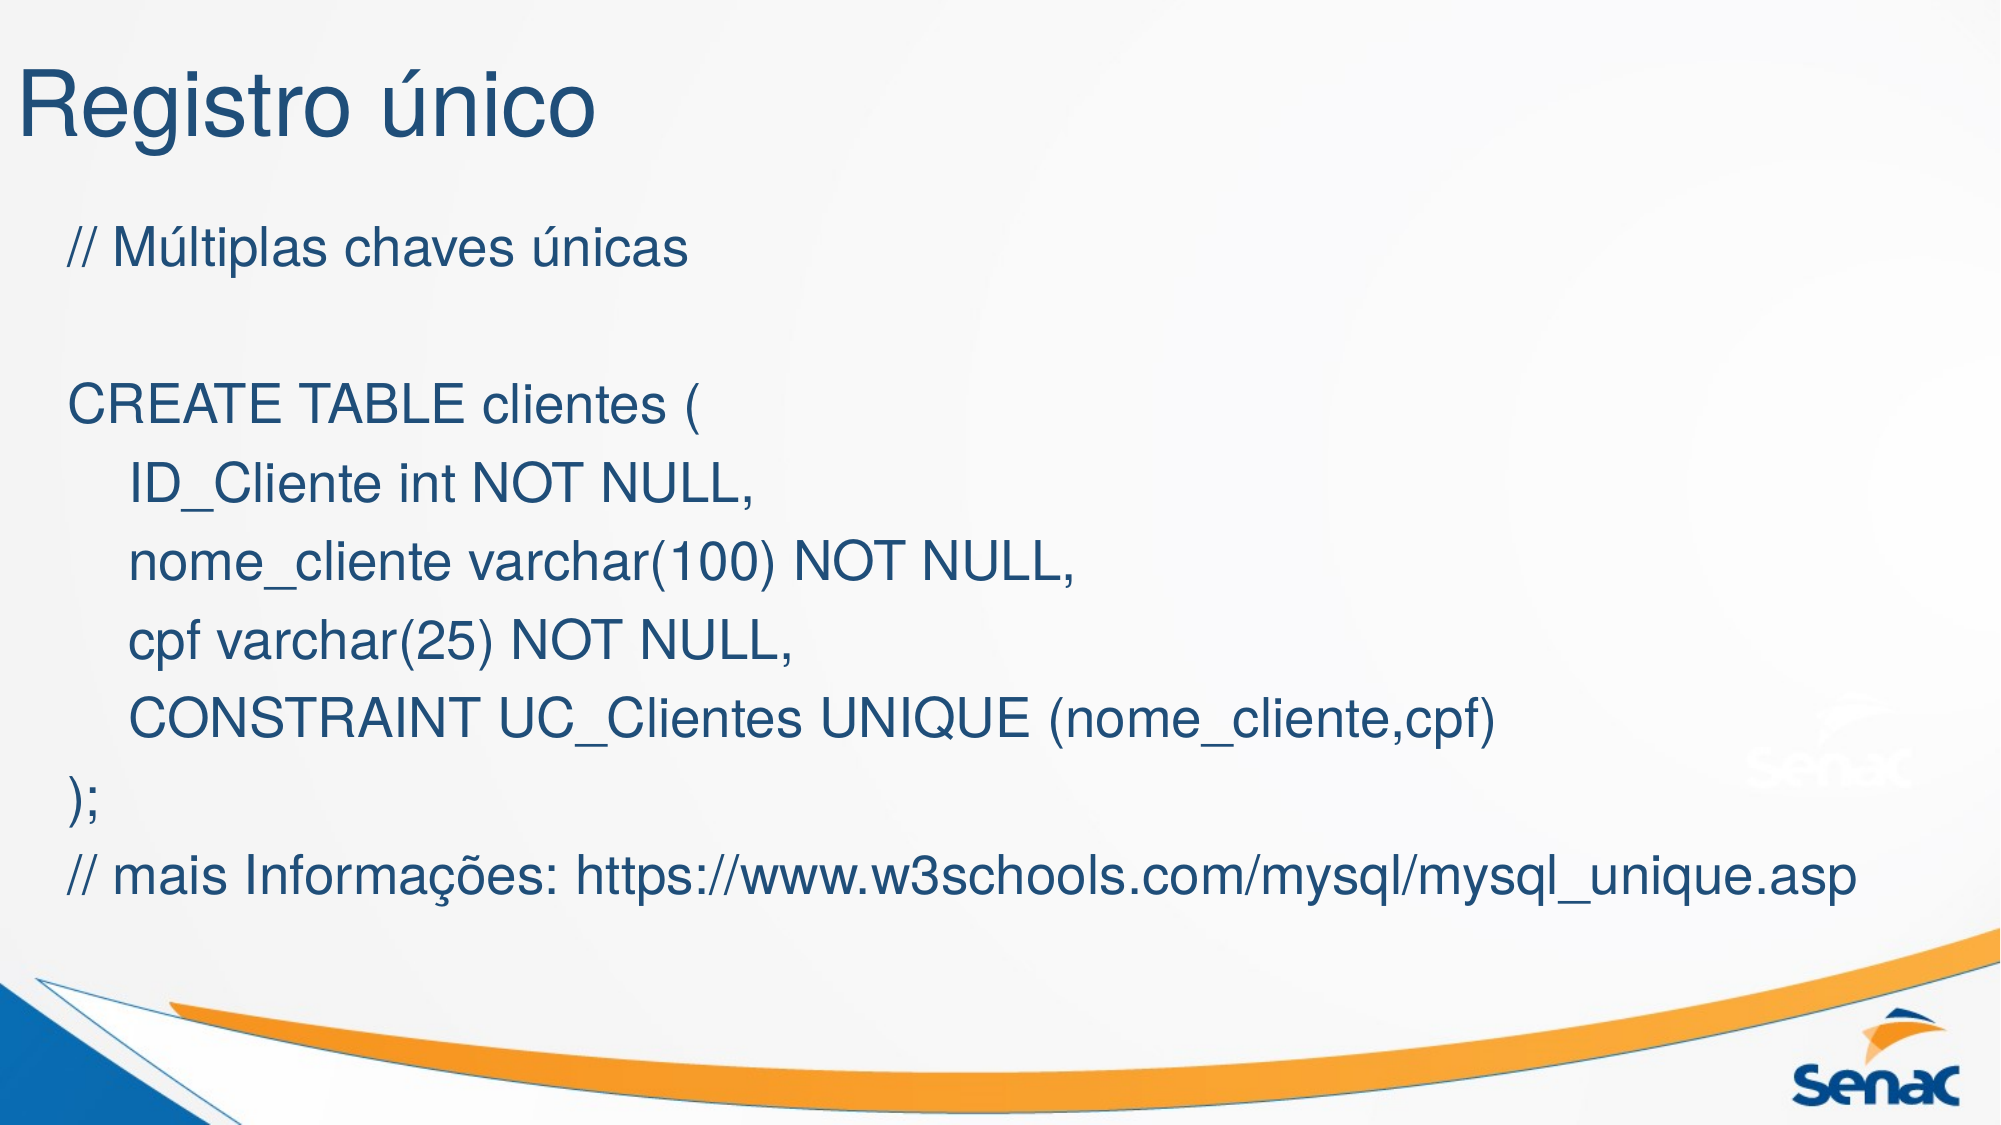

# Registro único
// Múltiplas chaves únicas

CREATE TABLE clientes (
    ID_Cliente int NOT NULL,
    nome_cliente varchar(100) NOT NULL,
    cpf varchar(25) NOT NULL,
    CONSTRAINT UC_Clientes UNIQUE (nome_cliente,cpf)
);
// mais Informações: https://www.w3schools.com/mysql/mysql_unique.asp